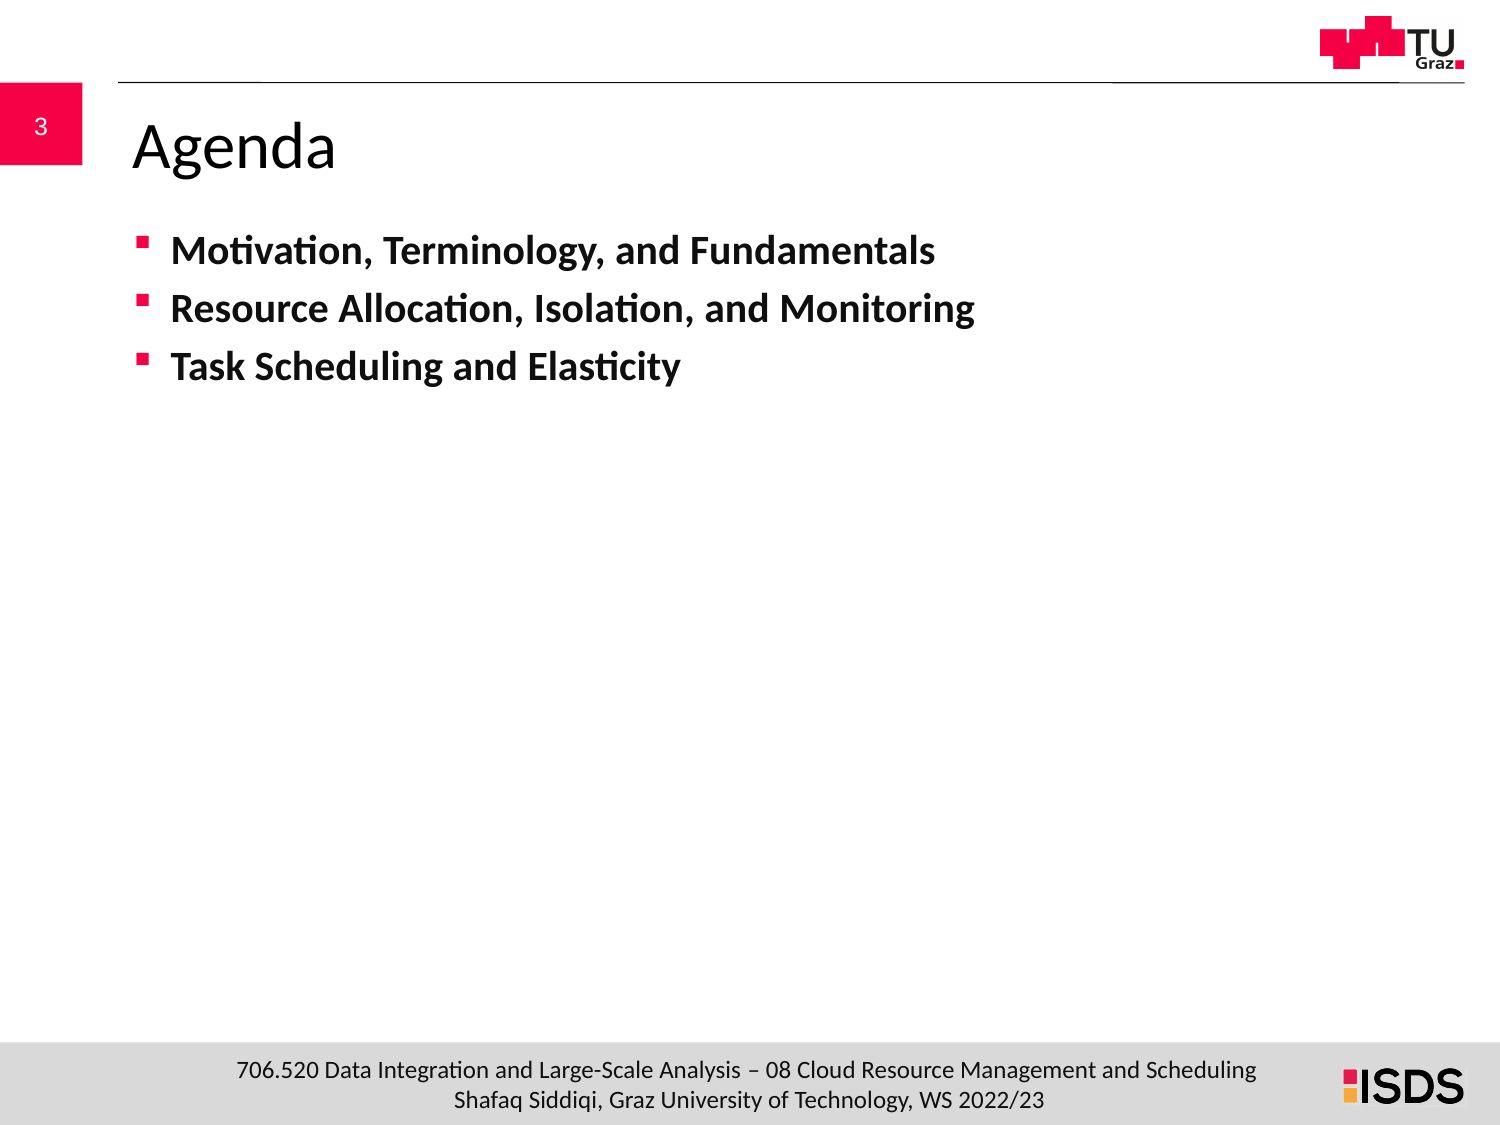

# Agenda
Motivation, Terminology, and Fundamentals
Resource Allocation, Isolation, and Monitoring
Task Scheduling and Elasticity